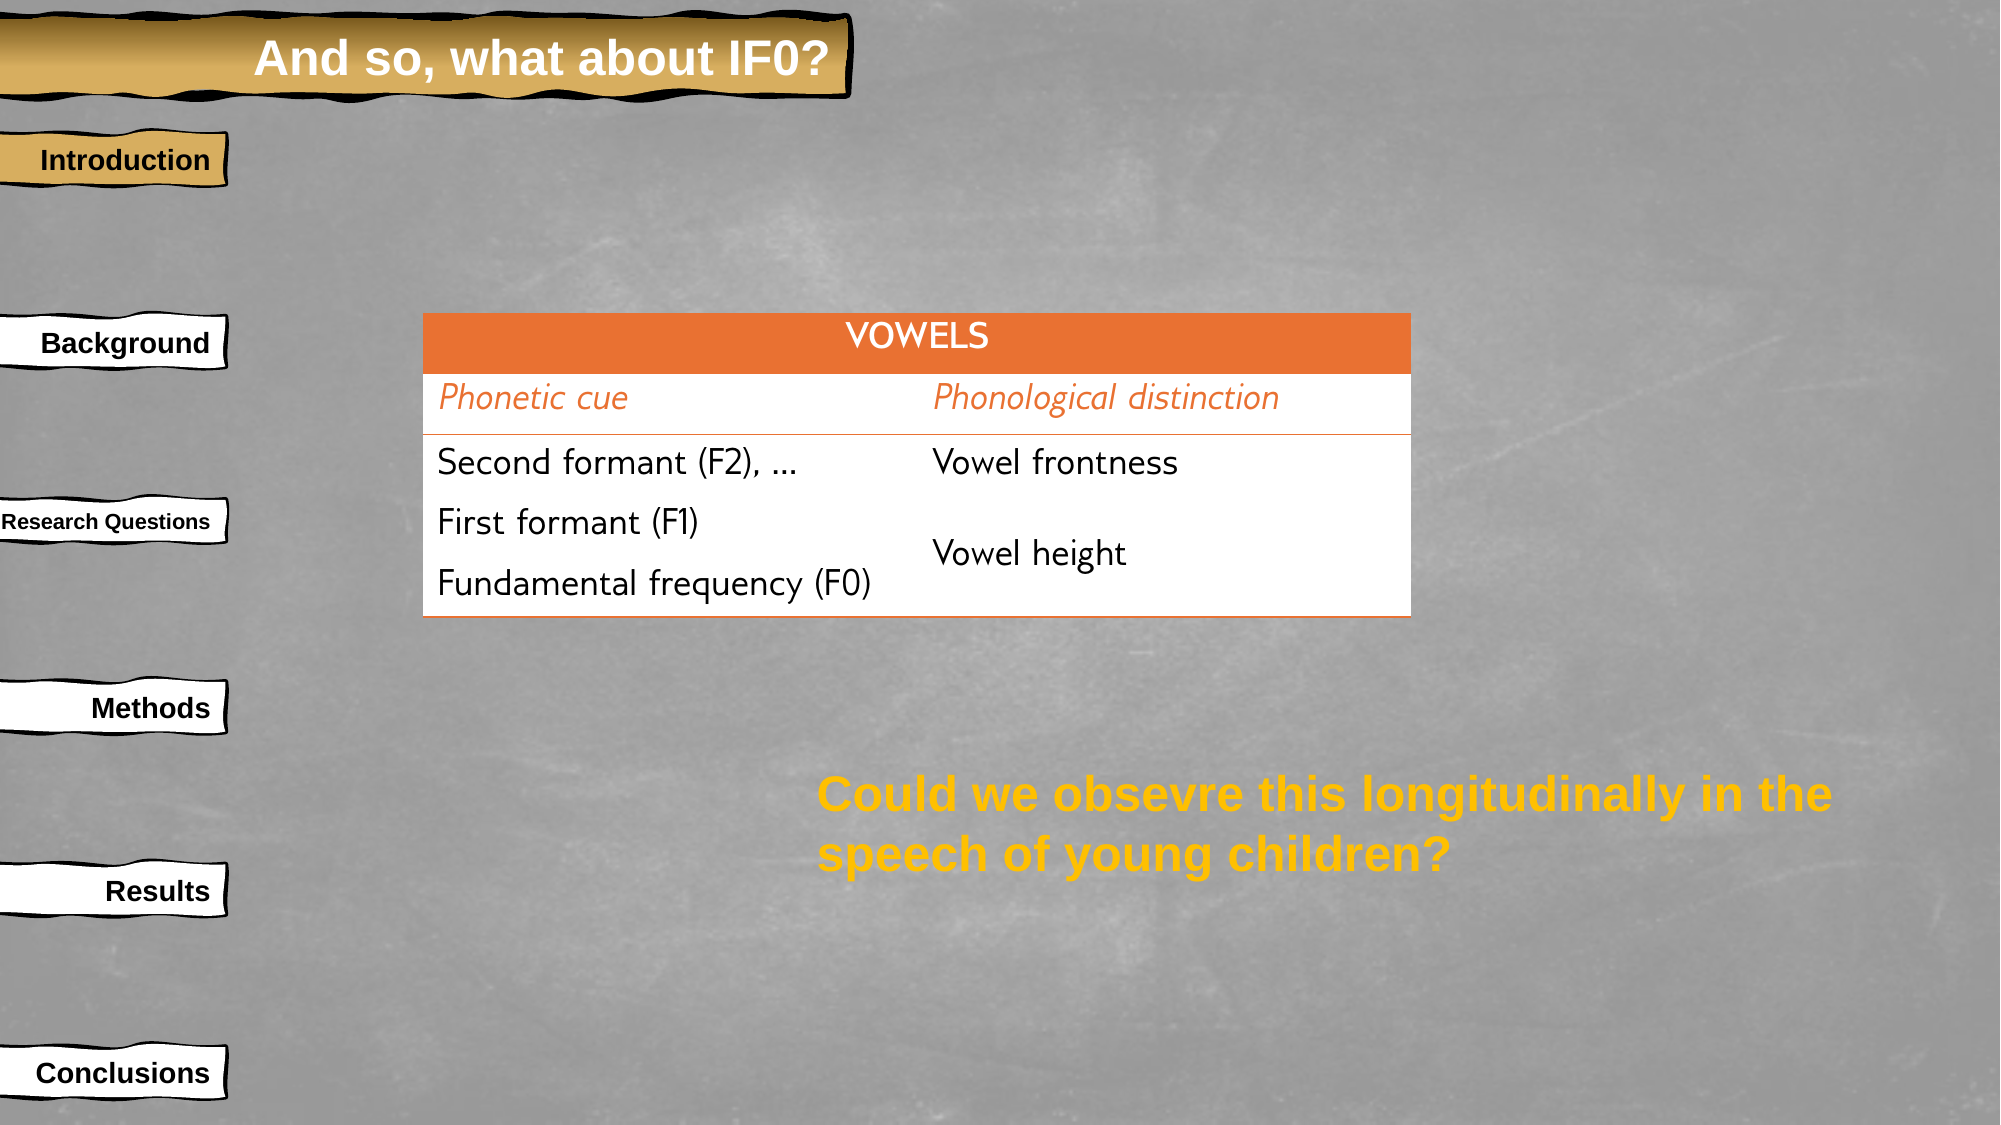

And so, what about IF0?
Introduction
| VOWELS |  |
| --- | --- |
| Phonetic cue | Phonological distinction |
| Second formant (F2), … | Vowel frontness |
| First formant (F1) | Vowel height |
| Fundamental frequency (F0) |  |
Background
Research Questions
Methods
Could we obsevre this longitudinally in the speech of young children?
Results
Conclusions